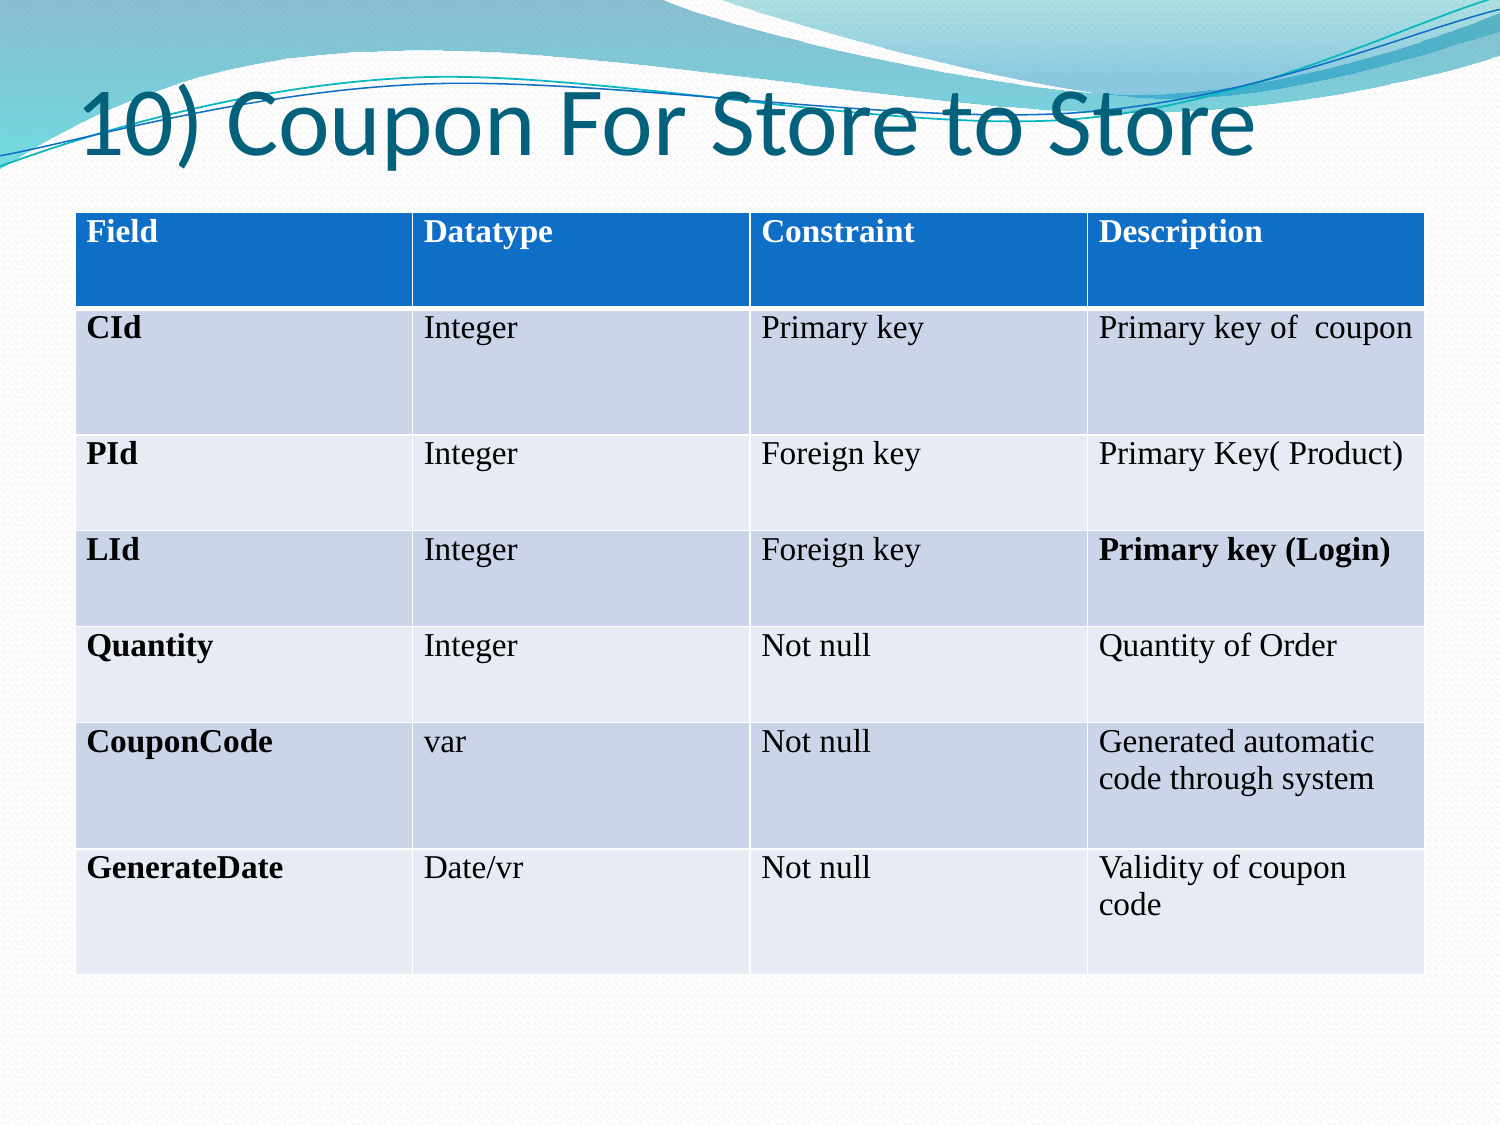

# 10) Coupon For Store to Store
| Field | Datatype | Constraint | Description |
| --- | --- | --- | --- |
| CId | Integer | Primary key | Primary key of coupon |
| PId | Integer | Foreign key | Primary Key( Product) |
| LId | Integer | Foreign key | Primary key (Login) |
| Quantity | Integer | Not null | Quantity of Order |
| CouponCode | var | Not null | Generated automatic code through system |
| GenerateDate | Date/vr | Not null | Validity of coupon code |